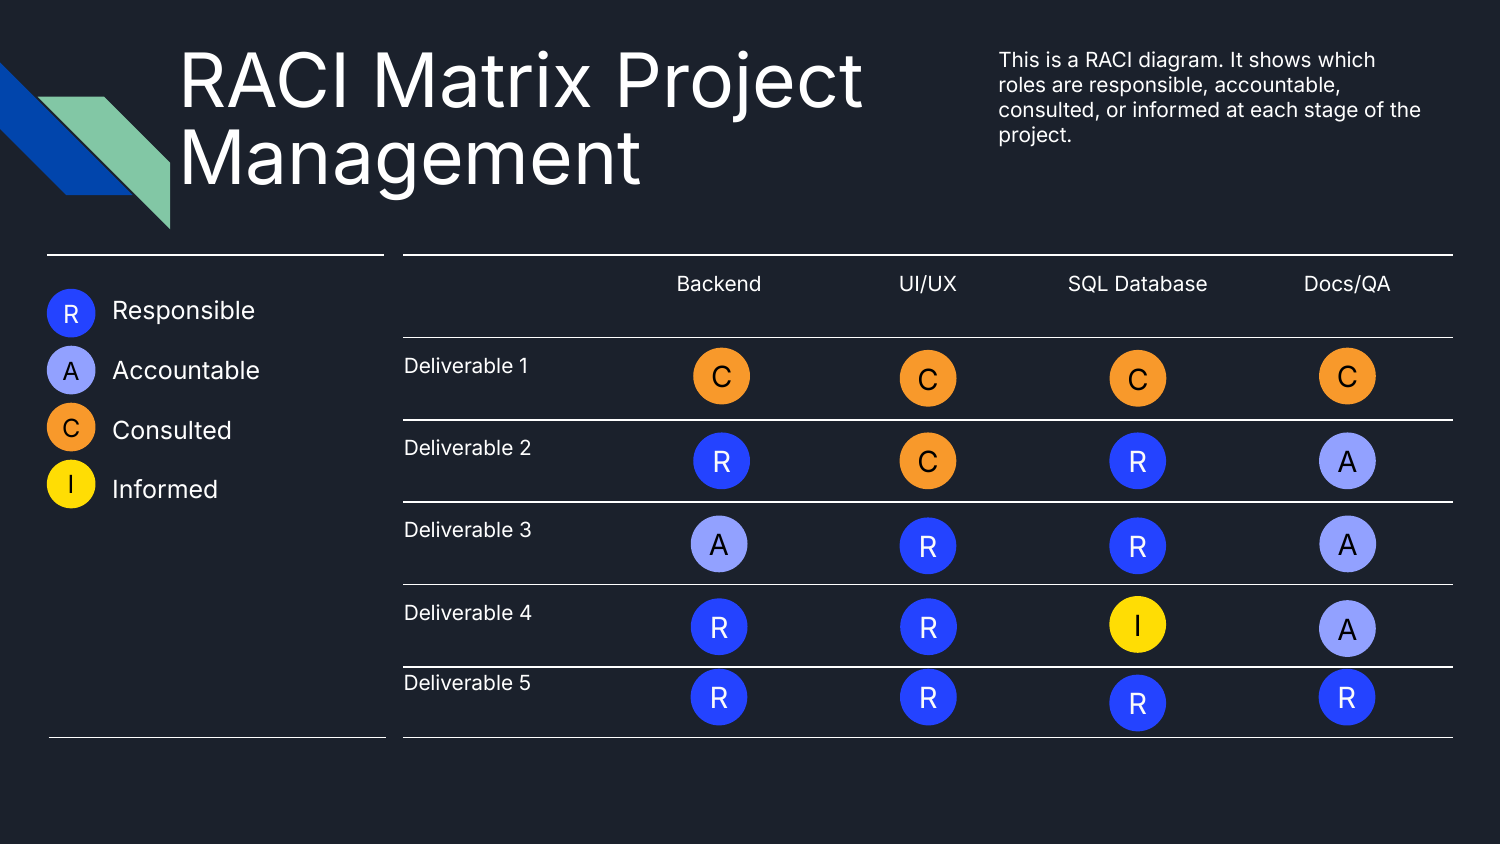

RACI Matrix Project Management
This is a RACI diagram. It shows which roles are responsible, accountable, consulted, or informed at each stage of the project.
Backend
UI/UX
SQL Database
Docs/QA
C
C
Deliverable 1
Deliverable 2
A
A
Deliverable 3
R
R
Deliverable 4
R
Responsible

Accountable

Consulted

Informed
A
C
I
C
C
R
C
R
A
R
R
I
A
R
R
R
Deliverable 5
R